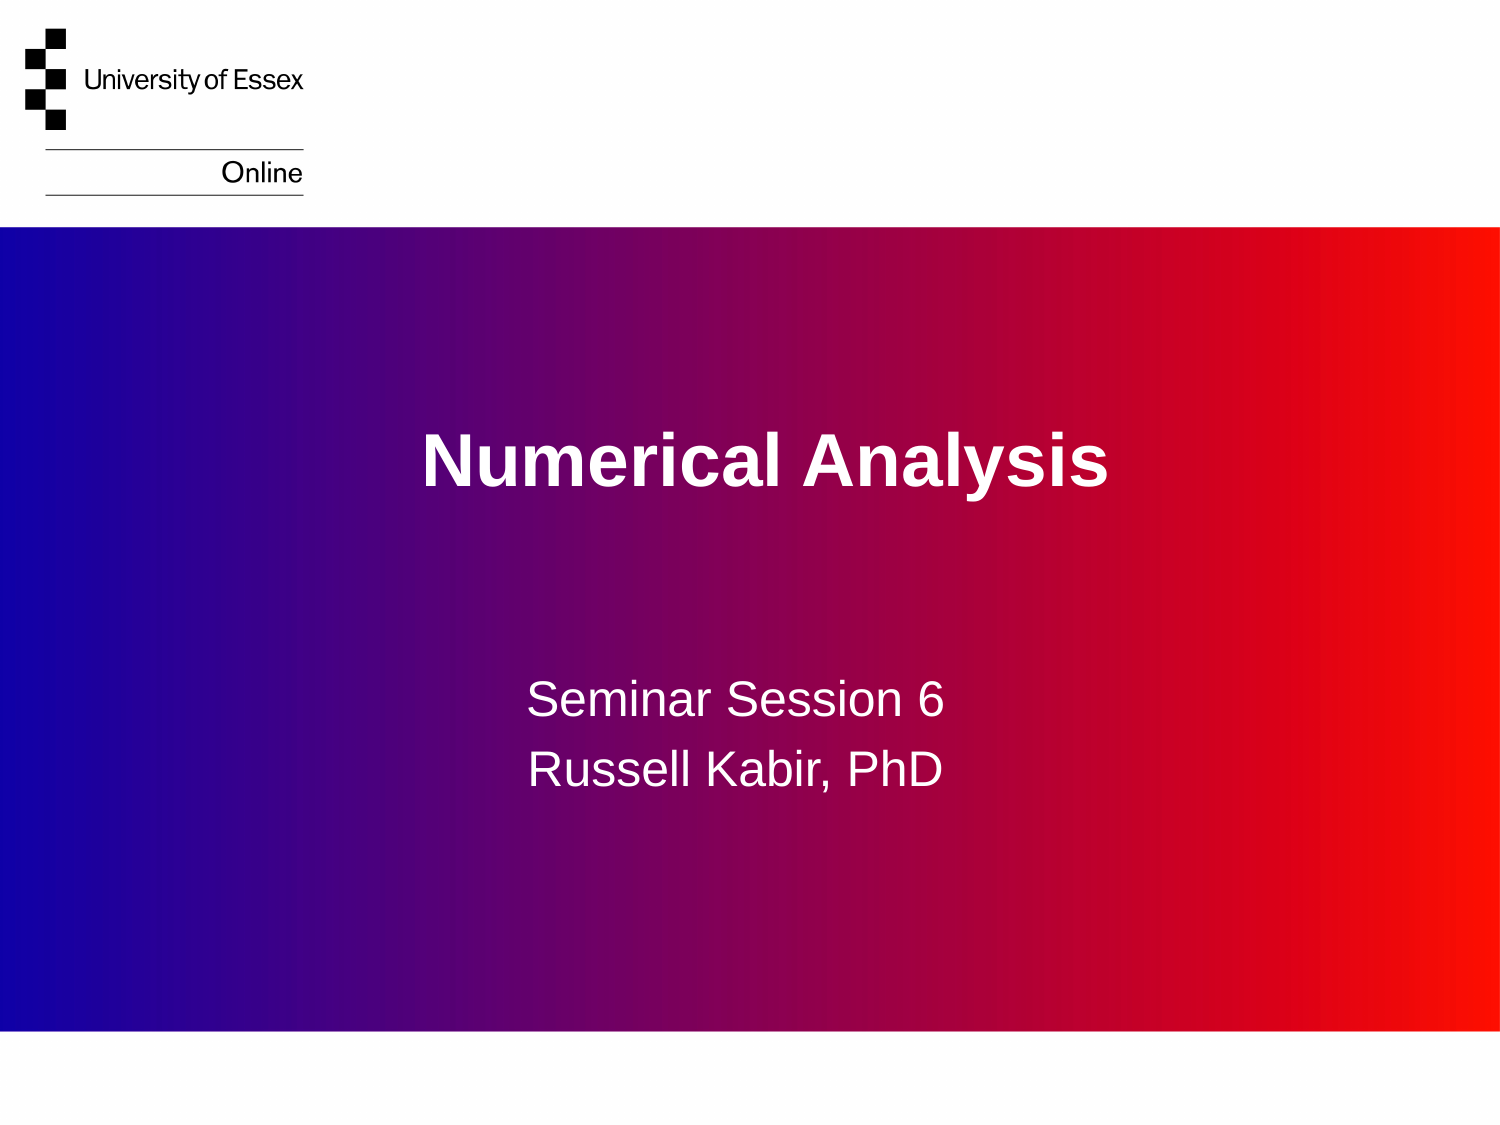

Numerical Analysis

Seminar Session 6
Russell Kabir, PhD